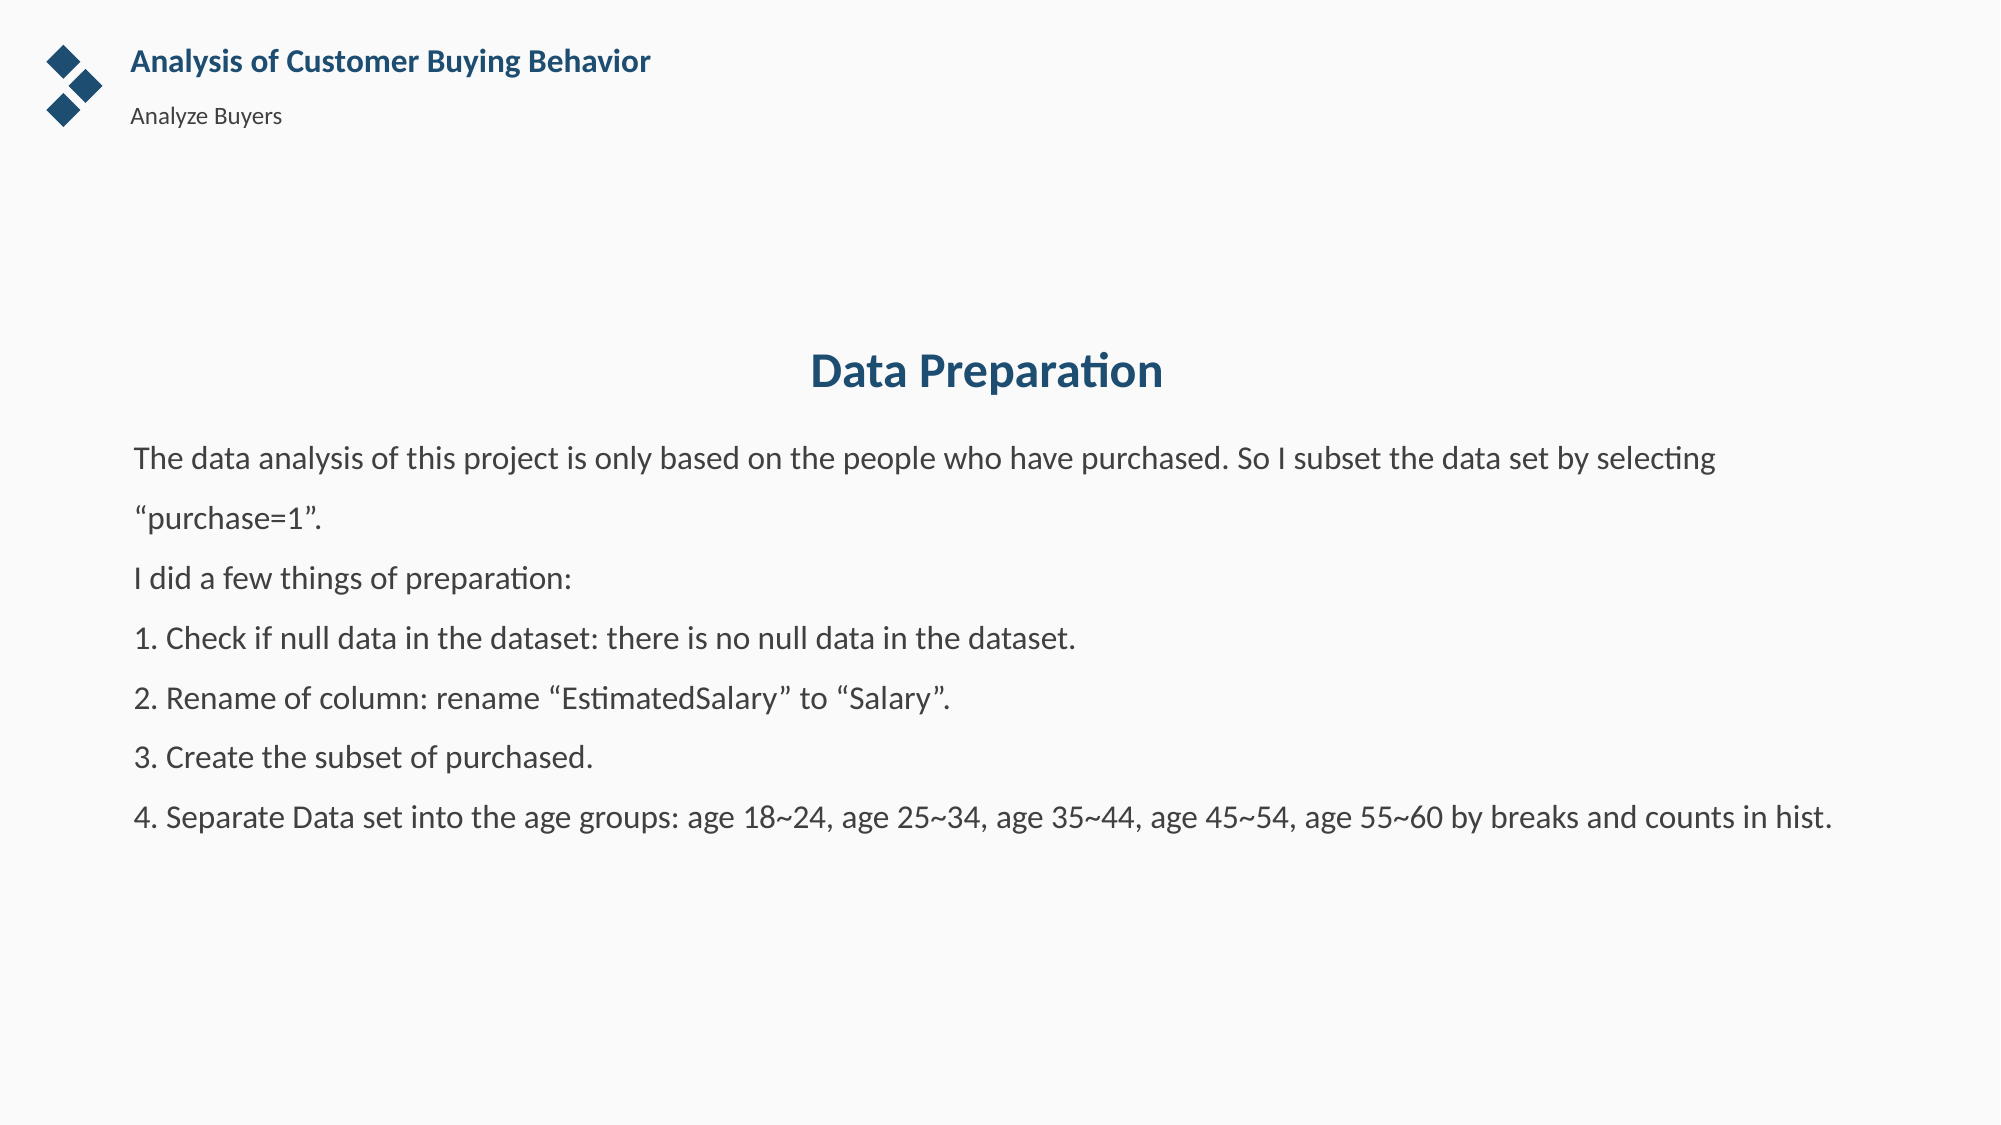

Analysis of Customer Buying Behavior
Analyze Buyers
Data Preparation
The data analysis of this project is only based on the people who have purchased. So I subset the data set by selecting “purchase=1”.
I did a few things of preparation:
1. Check if null data in the dataset: there is no null data in the dataset.
2. Rename of column: rename “EstimatedSalary” to “Salary”.
3. Create the subset of purchased.
4. Separate Data set into the age groups: age 18~24, age 25~34, age 35~44, age 45~54, age 55~60 by breaks and counts in hist.